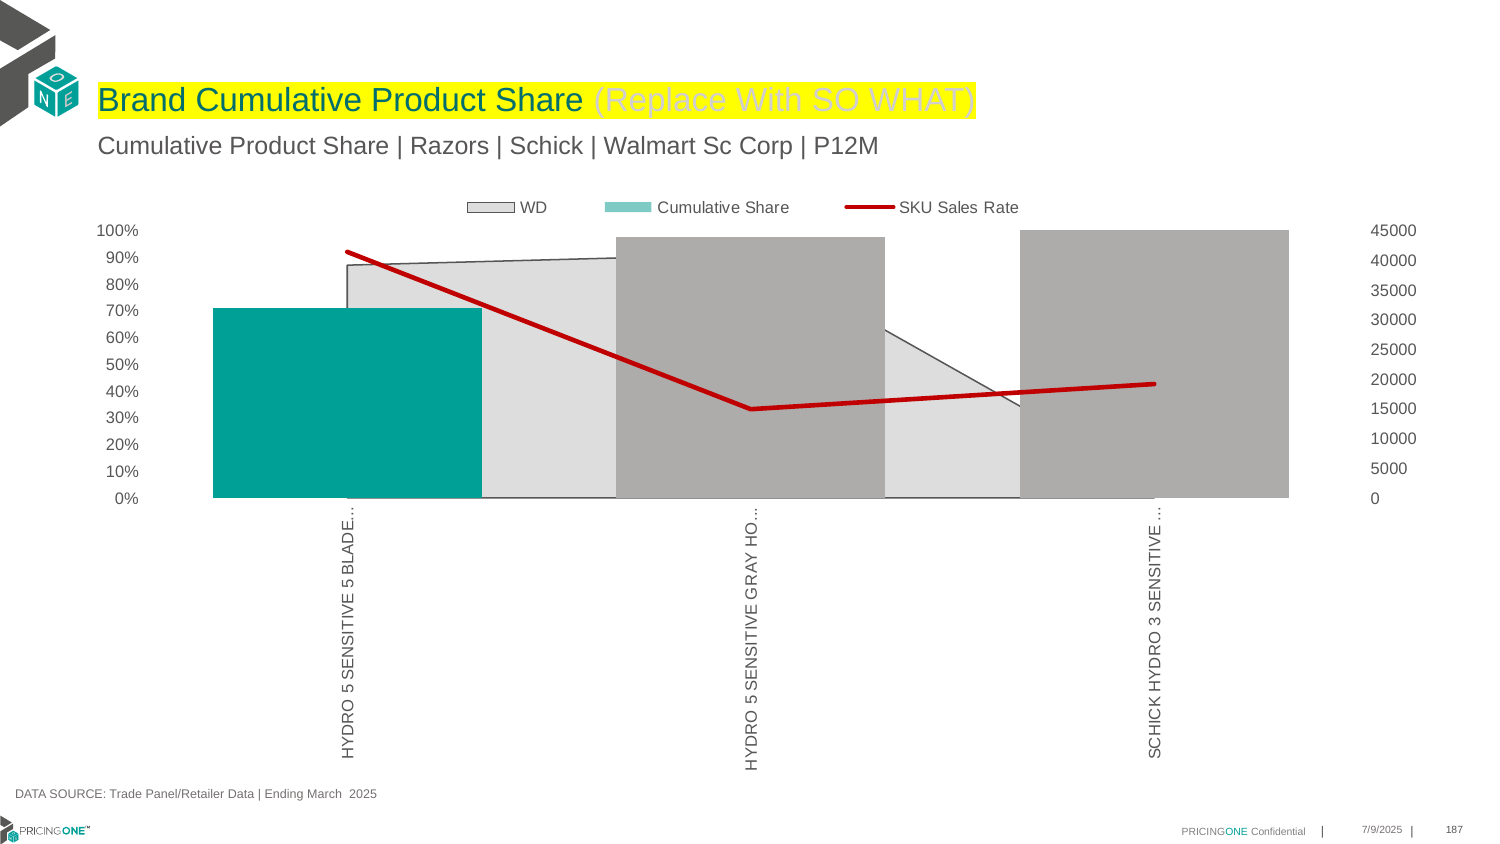

# Brand Cumulative Product Share (Replace With SO WHAT)
Cumulative Product Share | Razors | Schick | Walmart Sc Corp | P12M

### Chart

| Category | WD | Cumulative Share | SKU Sales Rate |
|---|---|---|---|
| HYDRO 5 SENSITIVE 5 BLADE RAZOR SENSITIVE 3CT | 0.87 | 0.7092195926810648 | 41378.275862068964 |
| HYDRO 5 SENSITIVE GRAY HOLIDAY GIFT PACK 5 BLADE RAZOR SENSITIVE 3CT | 0.91 | 0.9767746447656808 | 14923.912087912087 |
| SCHICK HYDRO 3 SENSITIVE 3 BLADE RAZOR SENSITIVE 4CT | 0.06 | 0.9994101509591942 | 19149.166666666668 |
DATA SOURCE: Trade Panel/Retailer Data | Ending March  2025

7/9/2025
187